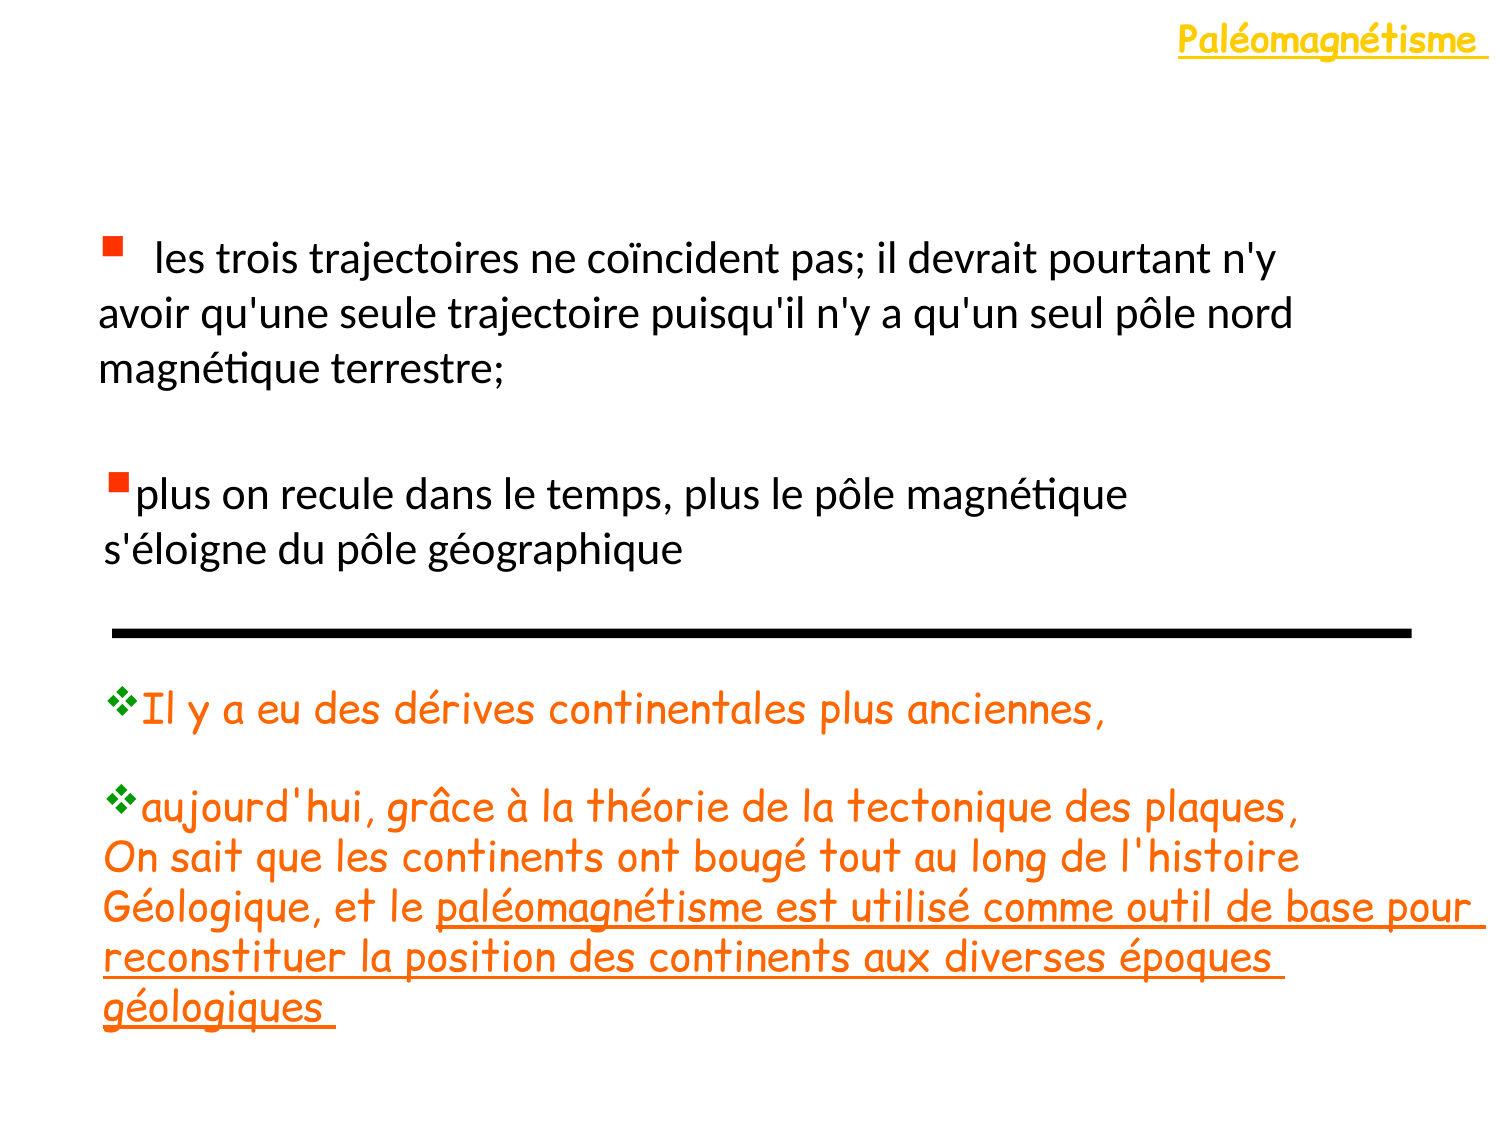

Paléomagnétisme
les trois trajectoires ne coïncident pas; il devrait pourtant n'y
avoir qu'une seule trajectoire puisqu'il n'y a qu'un seul pôle nord
magnétique terrestre;
plus on recule dans le temps, plus le pôle magnétique
s'éloigne du pôle géographique

Il y a eu des dérives continentales plus anciennes,
aujourd'hui, grâce à la théorie de la tectonique des plaques,
On sait que les continents ont bougé tout au long de l'histoire
Géologique, et le paléomagnétisme est utilisé comme outil de base pour
reconstituer la position des continents aux diverses époques
géologiques